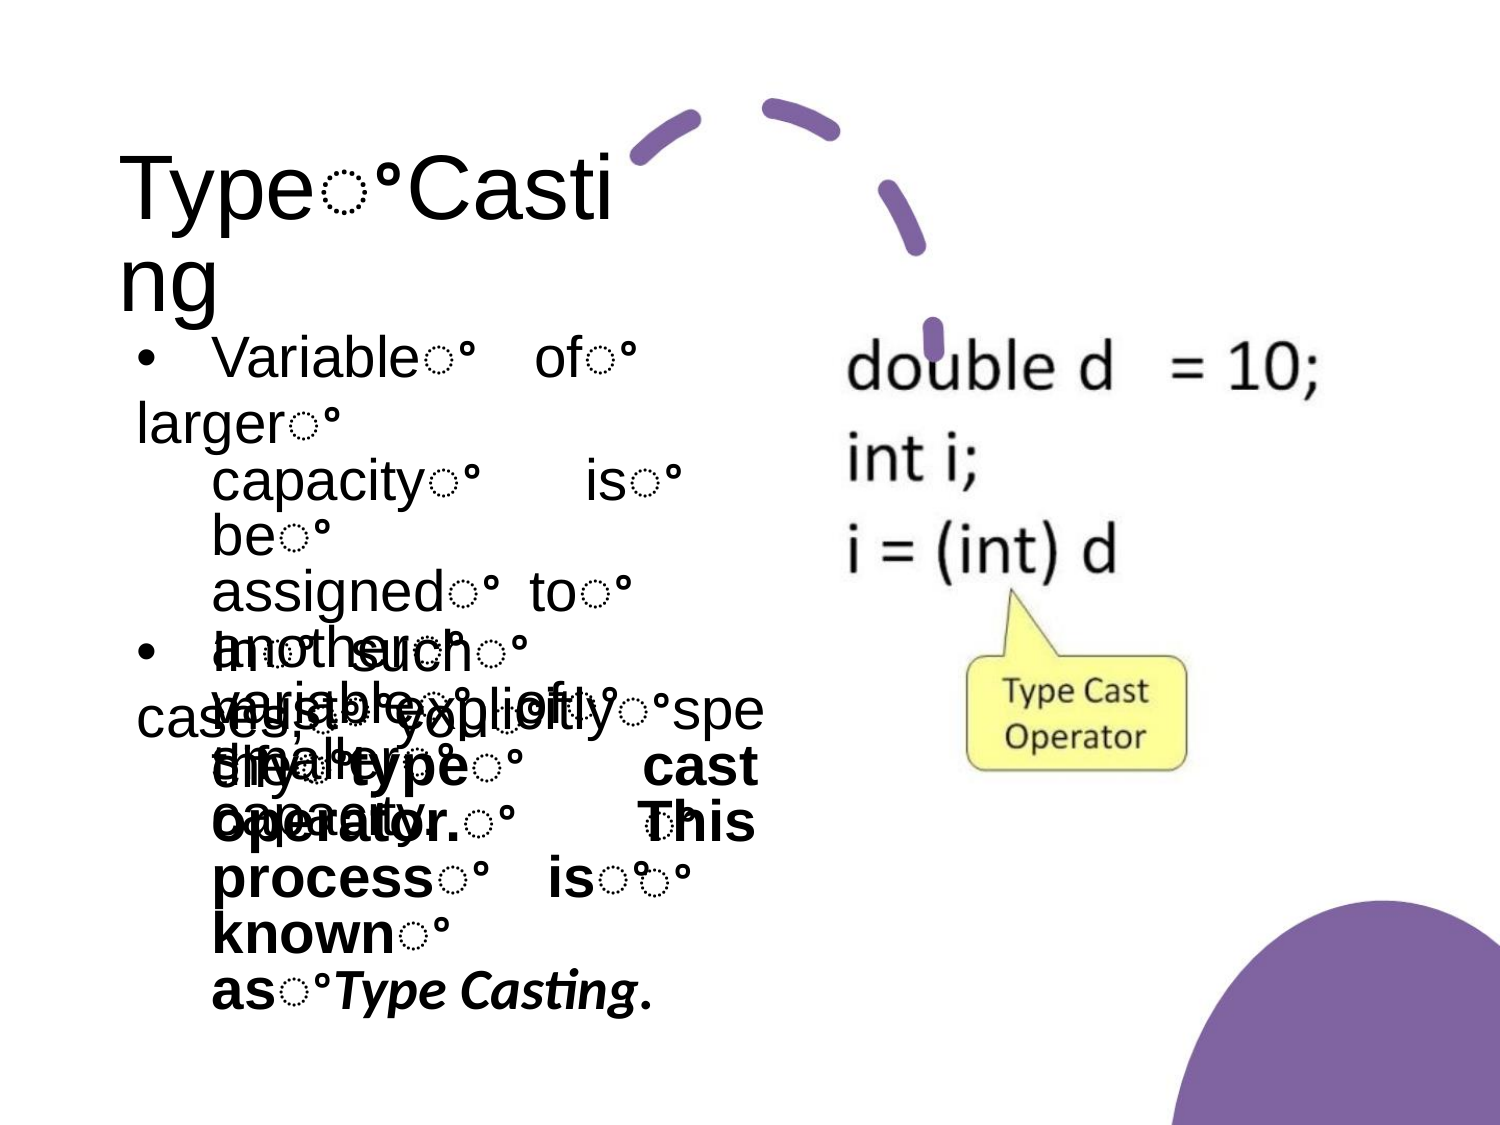

TypeꢀCasting
• Variableꢀ ofꢀ largerꢀ
capacityꢀ isꢀ beꢀ
assignedꢀ toꢀ anotherꢀ
variableꢀ ofꢀ smallerꢀ
capacity.
• Inꢀ suchꢀ cases,ꢀ youꢀ
mustꢀexplicitlyꢀspecifyꢀ
theꢀtypeꢀ
operator.ꢀ
processꢀ isꢀ knownꢀ
asꢀType Casting.
castꢀ
Thisꢀ